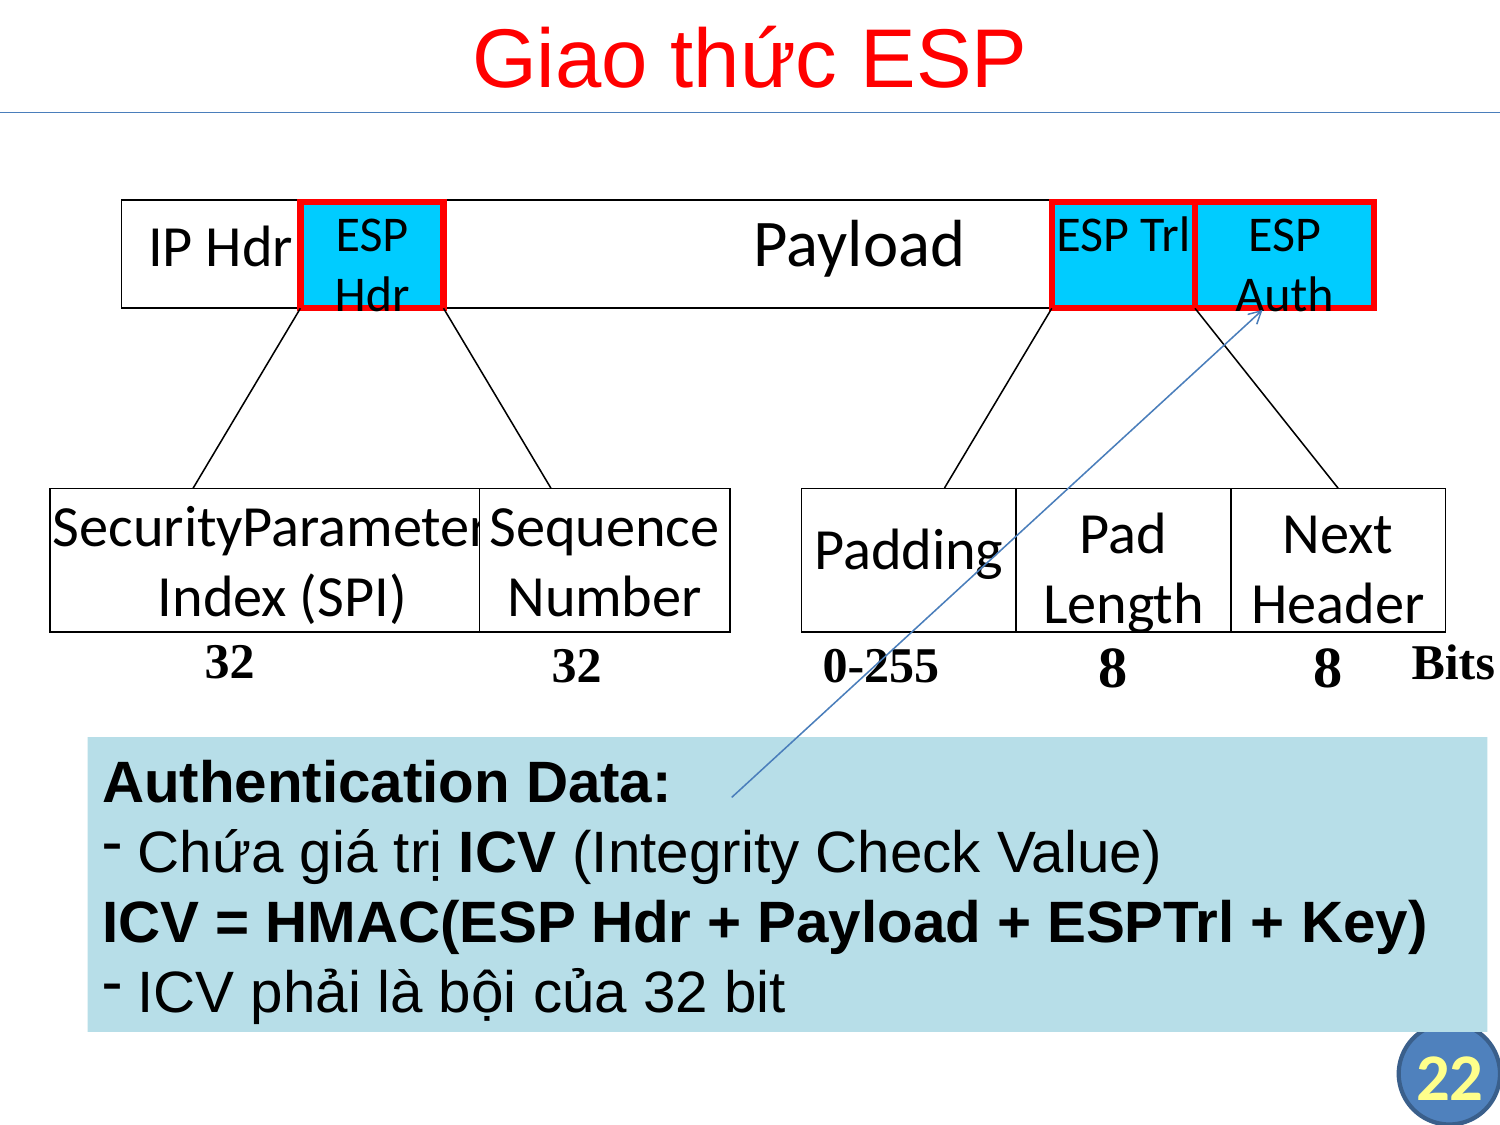

# Giao thức ESP

  IP Hdr			     Payload
ESP Hdr
ESP Trl
ESP Auth

SecurityParameters
Index (SPI)
Sequence
Number

Padding
Pad
Length
Next
Header
32
8
8
Bits
32
0-255
Authentication Data:
 Chứa giá trị ICV (Integrity Check Value)
ICV = HMAC(ESP Hdr + Payload + ESPTrl + Key)
 ICV phải là bội của 32 bit
22